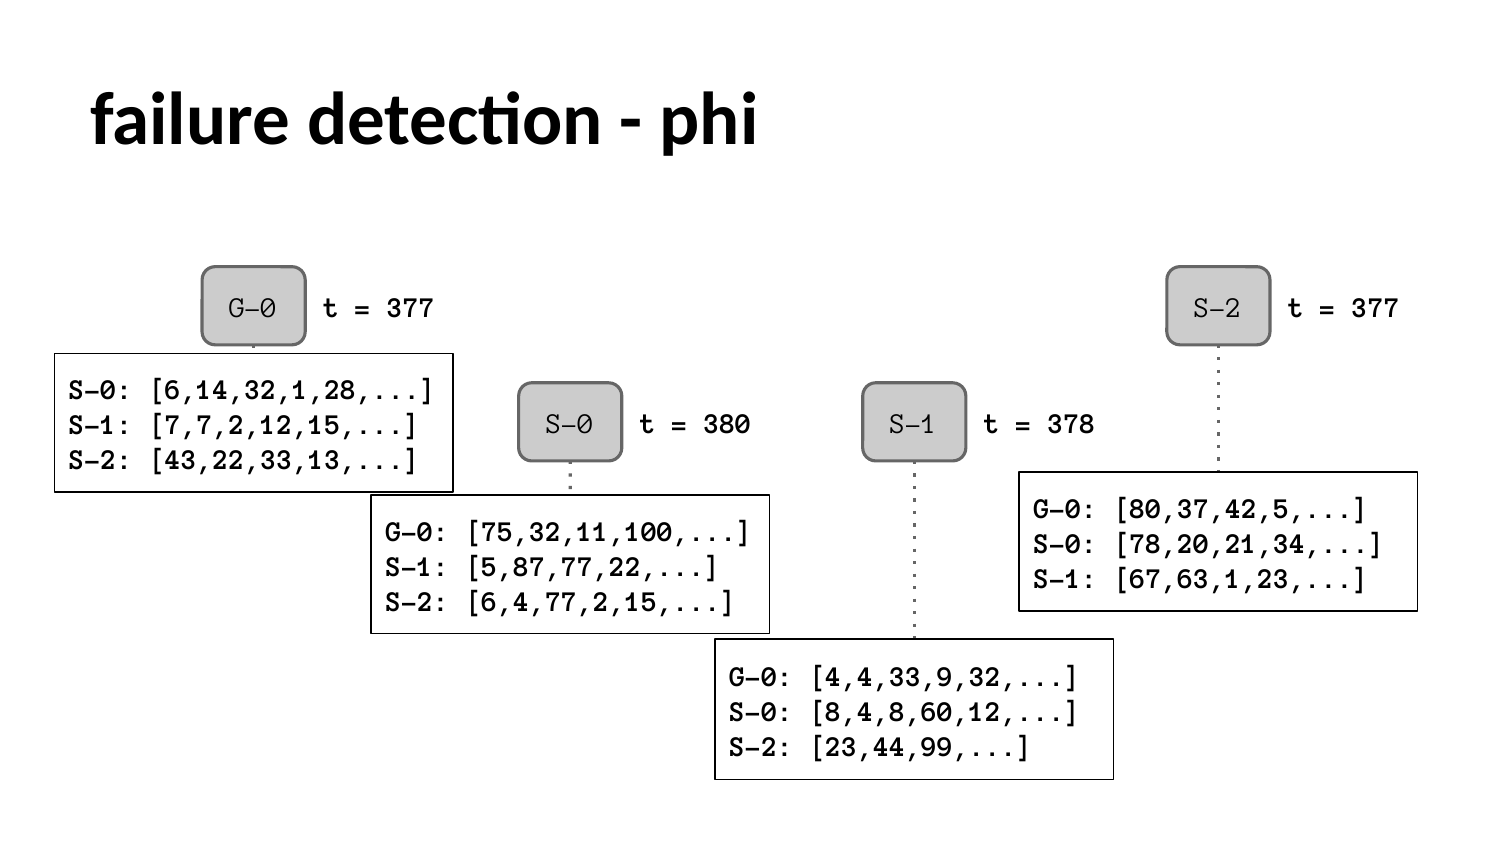

# failure detection - phi
G-0
S-2
t = 377
t = 377
S-0: [6,14,32,1,28,...]
S-1: [7,7,2,12,15,...]
S-2: [43,22,33,13,...]
S-0
S-1
t = 380
t = 378
G-0: [80,37,42,5,...]
S-0: [78,20,21,34,...]
S-1: [67,63,1,23,...]
G-0: [75,32,11,100,...]
S-1: [5,87,77,22,...]
S-2: [6,4,77,2,15,...]
G-0: [4,4,33,9,32,...]
S-0: [8,4,8,60,12,...]
S-2: [23,44,99,...]